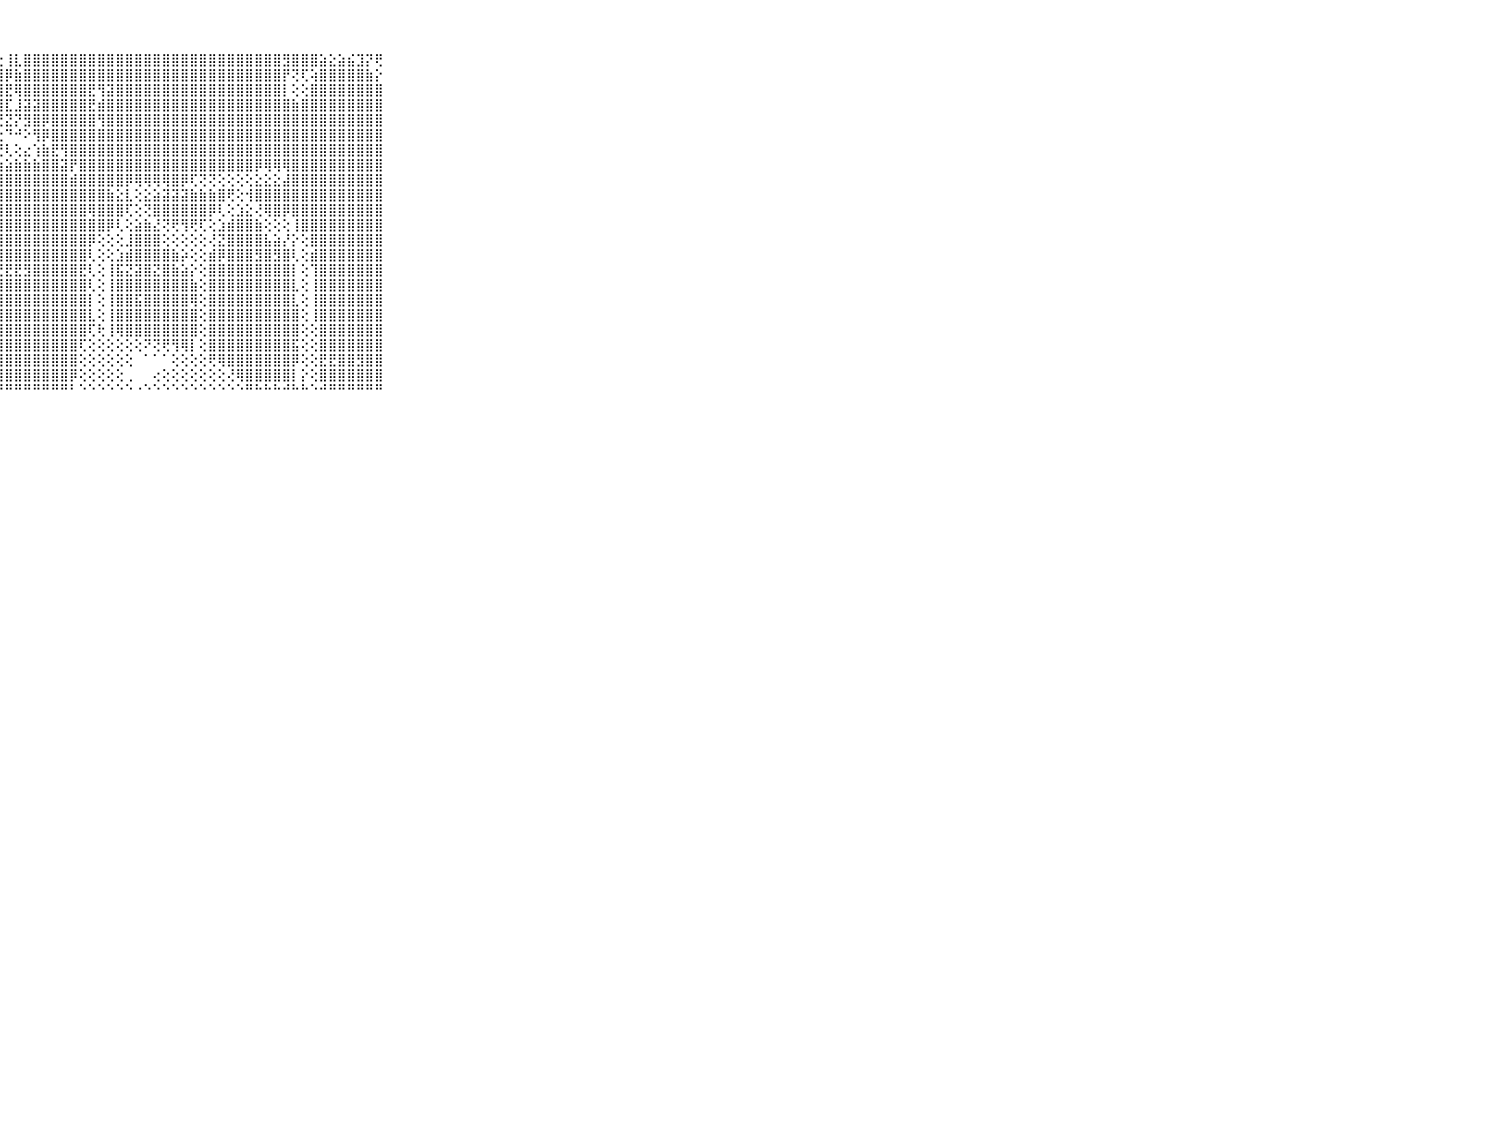

⠀⠀⠀⠀⠀⠀⠀⠀⠀⠀⠀⠀⠀⠀⠀⠀⠀⠀⠀⠀⠁⠙⣿⣿⣿⡿⢕⢕⢸⣇⣿⣿⣿⣿⣿⣿⣿⣿⣿⣿⣿⣿⣿⣿⣿⣿⣿⣿⣿⣿⣿⣿⣿⣿⣿⣿⣿⣿⣻⣿⣿⣿⣵⣕⣵⣮⣹⡝⢟⠀⠀⠀⠀⠀⠀⠀⠀⠀⠀⠀⠀
⠀⠀⠀⠀⠀⠀⠀⠀⠀⠀⠀⠀⠀⠀⠀⠀⠀⠀⠀⠀⠀⢠⣜⢟⢏⢕⢕⣾⡿⣷⣿⣿⣿⣿⣿⣿⣿⣿⣿⣿⣿⣿⣿⣿⣿⣿⣿⣿⣿⣿⣿⣿⣿⣿⣿⣿⣿⣿⡟⢝⢏⢵⣿⣿⣿⣿⣿⣷⡕⠀⠀⠀⠀⠀⠀⠀⠀⠀⠀⠀⠀
⠀⠀⠀⠀⠀⠀⠀⠀⠀⠀⠀⠀⠀⠀⠀⠀⠀⠀⠀⢀⢕⣸⣿⣷⣱⣳⣿⣿⣟⢿⣿⣿⣿⣿⣿⣿⣿⣟⢻⣽⣿⣿⣿⣿⣿⣿⣿⣿⣿⣿⣿⣿⣿⣿⣿⣿⣿⣿⡇⢕⢕⣿⣿⣿⣿⣿⣿⣿⣿⠀⠀⠀⠀⠀⠀⠀⠀⠀⠀⠀⠀
⠀⠀⠀⠀⠀⠀⠀⠀⠀⠀⠀⠀⠀⠀⠀⠀⠀⠀⠀⢕⢜⣿⣿⢟⢝⢿⣿⣿⣏⣸⣽⣽⣿⣿⣿⣿⣿⣟⣾⣿⣿⣿⣿⣿⣿⣿⣿⣿⣿⣿⣿⣿⣿⣿⣿⣿⣿⣿⣿⣷⣿⣿⣿⣿⣿⣿⣿⣿⣿⠀⠀⠀⠀⠀⠀⠀⠀⠀⠀⠀⠀
⠀⠀⠀⠀⠀⠀⠀⠀⠀⠀⠀⠀⠀⠀⠀⠀⠀⠀⠀⢕⢕⢿⢇⠑⠑⢕⢝⢝⣝⡝⣻⣿⡿⣿⣿⣿⣿⣿⢻⣿⣿⣿⣿⣿⣿⣿⣿⣿⣿⣿⣿⣿⣿⣿⣿⣿⣿⣿⣿⣿⣿⣿⣿⣿⣿⣿⣿⣿⣿⠀⠀⠀⠀⠀⠀⠀⠀⠀⠀⠀⠀
⠀⠀⠀⠀⠀⠀⠀⠀⠀⠀⠀⠀⠀⠀⠀⠀⠀⠀⠀⢅⠅⠑⢁⢕⢔⢱⢕⢕⠙⠚⠕⢻⡿⣿⣿⣿⣿⣿⣿⣿⣿⣿⣿⣿⣿⣿⣿⣿⣿⣿⣿⣿⣿⣿⣿⣿⣿⣿⣿⣿⣿⣿⣿⣿⣿⣿⣿⣿⣿⠀⠀⠀⠀⠀⠀⠀⠀⠀⠀⠀⠀
⠀⠀⠀⠀⠀⠀⠀⠀⠀⠀⠀⠀⠀⠀⠀⠀⠀⠀⢀⢀⢀⢄⢁⢕⢔⢄⢜⢜⢇⢕⣔⢱⣷⣟⢻⣿⣿⣿⣿⣿⣿⣿⣿⣿⣿⣿⣿⣿⣿⣿⣿⣿⣿⣿⣿⣿⣿⣿⣿⣿⣿⣿⣿⣿⣿⣿⣿⣿⣿⠀⠀⠀⠀⠀⠀⠀⠀⠀⠀⠀⠀
⠀⠀⠀⠀⠀⠀⠀⠀⠀⠀⠀⠀⠀⠀⢀⠀⠀⠀⢕⢕⢕⢕⢕⣕⣱⣵⣵⣵⣵⣷⣷⣷⣿⣿⣽⡟⣿⣿⣿⣿⣿⣿⣿⣿⣿⣿⣿⣿⣿⣿⣿⣿⣿⣿⣿⡿⢿⢿⢿⣿⣿⣿⣿⣿⣿⣿⣿⣿⣿⠀⠀⠀⠀⠀⠀⠀⠀⠀⠀⠀⠀
⠀⠀⠀⠀⠀⠀⠀⠀⠀⠀⠀⢄⠀⠀⢕⠀⠁⠀⢕⢕⢕⢕⣾⣿⣿⣿⣿⣿⣿⣿⣿⣿⣿⣿⣿⣾⣿⣿⣿⣿⣿⡿⢿⢿⢿⢿⣿⡿⢏⢝⢝⢕⢕⢕⢕⣕⣕⣕⣼⣿⣿⣿⣿⣿⣿⣿⣿⣿⣿⠀⠀⠀⠀⠀⠀⠀⠀⠀⠀⠀⠀
⠀⠀⠀⠀⠀⠀⠀⠀⠀⠀⠀⢕⠀⠀⢕⢔⢔⢕⢕⢕⢕⢸⣿⣿⣿⣿⣿⣿⣿⣿⣿⣿⣿⣿⣿⣿⣿⣿⣿⣷⣕⣇⢕⣕⣵⣽⣽⣽⣷⣷⣷⣿⢟⢕⢺⣿⣿⣿⣿⣿⣿⣿⣿⣿⣿⣿⣿⣿⣿⠀⠀⠀⠀⠀⠀⠀⠀⠀⠀⠀⠀
⠀⠀⠀⠀⠀⠀⠀⠀⠀⠀⠀⢕⠀⠀⢀⢅⢕⢕⢕⢕⢕⢸⣿⣿⣿⣿⣿⣿⣿⣿⣿⣿⣿⣿⣿⣿⣿⢿⣿⣿⣿⢏⢕⢝⣿⣿⣿⣿⣿⣿⡿⢇⢕⣱⣕⢜⢿⣿⡿⣿⣿⣿⣿⣿⣿⣿⣿⣿⣿⠀⠀⠀⠀⠀⠀⠀⠀⠀⠀⠀⠀
⠀⠀⠀⠀⠀⠀⠀⠀⠀⠀⠀⢕⠀⠀⢕⢕⢕⢑⢕⢱⣼⣼⣿⣿⣿⣿⣿⣿⣿⣿⣿⣿⣿⣿⣿⣿⣿⣿⣿⡿⢇⢕⣵⣷⣜⢝⢟⢻⢟⢏⢕⣱⣾⣿⣿⣷⢕⢕⢕⢸⣿⣿⣿⣿⣿⣿⣿⣿⣿⠀⠀⠀⠀⠀⠀⠀⠀⠀⠀⠀⠀
⠀⠀⠀⠀⠀⠀⠀⠀⠀⠀⠀⢕⠀⠀⢕⢕⢕⢑⢕⢸⣿⣿⣿⣿⣿⣿⣿⣿⣿⣿⣿⣿⣿⣿⣿⣿⣿⡿⢕⢕⢕⣸⣿⣿⣿⢕⢕⢕⢕⢕⢜⣝⣿⣿⣿⣿⣧⣵⡜⡕⢕⣿⣿⣿⣿⣿⣿⣿⣿⠀⠀⠀⠀⠀⠀⠀⠀⠀⠀⠀⠀
⠀⠀⠀⠀⠀⠀⠀⠀⠀⠀⠀⠁⠀⢕⢕⢕⠕⠑⢕⢜⣷⣿⣿⣿⣿⣿⣿⣿⣿⣿⣿⣿⣿⣿⣿⣿⣿⢇⢕⢕⣱⣾⣿⣿⣿⣿⣷⡵⢕⢕⣾⡿⣿⣿⣿⣻⣿⣻⣿⢇⢕⣾⣿⣿⣿⣿⣿⣿⣿⠀⠀⠀⠀⠀⠀⠀⠀⠀⠀⠀⠀
⠀⠀⠀⠀⠀⠀⠀⠀⠀⠀⠀⠀⠀⢕⢕⢕⢄⢄⢕⢕⣽⣻⣿⣿⣿⣿⣿⣟⣟⣟⣻⣿⣿⣿⣿⣿⣟⢇⢕⢸⣯⣝⣽⣿⣝⣿⣷⣵⡕⢕⣿⣿⣿⣿⣿⣿⣿⣿⣿⡇⢕⢹⣿⣿⣿⣿⣿⣿⣿⠀⠀⠀⠀⠀⠀⠀⠀⠀⠀⠀⠀
⠀⠀⠀⠀⠀⠀⠀⠀⠀⠀⠀⠀⠀⢕⢕⢕⢕⢕⢕⢕⣿⣿⣿⣿⣿⣿⣿⣿⣿⣿⣿⣿⣿⣿⣿⣿⣿⢇⢕⢸⣿⣿⣿⣿⣿⣿⣿⣿⣷⢕⣿⣿⣿⣿⣿⣿⣿⣿⣿⣇⢕⢸⣿⣿⣿⣿⣿⣿⣿⠀⠀⠀⠀⠀⠀⠀⠀⠀⠀⠀⠀
⠀⠀⠀⠀⠀⠀⠀⠀⠀⠀⠀⠀⠀⢕⢕⢕⢕⢕⢕⢜⢹⣽⢼⣯⣽⣿⣿⣿⣿⣿⣿⣿⣿⣿⣿⣿⣿⡇⢕⢸⣿⣿⣯⣿⣿⣿⣿⣿⢿⢕⣿⣿⣿⣿⣿⣿⣿⣿⣿⣇⢕⢸⣿⣿⣿⣿⣿⣿⣿⠀⠀⠀⠀⠀⠀⠀⠀⠀⠀⠀⠀
⠀⠀⠀⠀⠀⠀⠀⠀⠀⠀⠀⠀⠀⢕⢕⢕⢕⢕⢕⢕⢸⣿⣿⣿⣿⣿⣿⣿⣿⣿⣿⣿⣿⣿⣿⣿⣿⣇⢕⢸⣿⣿⣿⣿⣿⣿⣿⣿⣿⢕⣿⣿⣿⣿⣿⣿⣿⣿⣿⣿⢕⢸⣿⣿⣿⣿⣿⣿⣿⠀⠀⠀⠀⠀⠀⠀⠀⠀⠀⠀⠀
⠀⠀⠀⠀⠀⠀⠀⠀⠀⠀⠀⠀⠀⢕⢕⢕⢕⢕⢕⢕⢸⣿⣿⣿⣿⣿⣿⣿⣿⣿⣿⣿⣿⣿⣿⣿⣿⢏⢗⢸⢿⣿⣿⣿⣿⣿⣿⣿⣿⢕⣿⣿⣿⣿⣿⣿⣿⣿⣿⣿⢕⢕⣿⣿⣿⣿⣿⣿⣿⠀⠀⠀⠀⠀⠀⠀⠀⠀⠀⠀⠀
⠀⠀⠀⠀⠀⠀⠀⠀⠀⠀⠀⠀⠀⢕⢕⢕⢕⠕⠑⠑⠁⢸⣿⣿⣿⣿⣿⣿⣿⣿⣿⣿⣿⣿⣿⣿⢏⢕⢕⢕⢕⢕⢕⠝⢝⢟⢻⢿⡇⢕⣿⣿⣿⣿⣿⣿⣿⣿⣿⣯⢕⢕⣿⣿⣿⣿⣿⣿⣿⠀⠀⠀⠀⠀⠀⠀⠀⠀⠀⠀⠀
⠀⠀⠀⠀⠀⠀⠀⠀⠀⠀⠀⠀⢄⠕⠑⠁⠀⠀⠀⠀⠀⢾⣿⣿⣿⣿⣿⣿⣿⣿⣿⣿⣿⣿⣿⣿⢕⢕⢕⢕⢕⢕⠀⠁⠁⠁⢕⢕⢕⢕⢟⢿⣿⣿⣿⣿⣿⣿⣿⡿⢕⢕⣟⣟⣿⣿⣻⣿⣿⠀⠀⠀⠀⠀⠀⠀⠀⠀⠀⠀⠀
⠀⠀⠀⠀⠀⠀⠀⠀⠀⠀⠀⠀⠀⠀⠀⠀⠀⠀⠀⢀⠀⠑⣻⣿⣿⣿⣿⣿⣿⣿⣿⣿⣿⣿⣿⡿⢕⢕⢕⢕⢕⢀⠀⠀⢔⢕⢕⢕⢕⢕⢕⢕⢜⢿⣿⣿⣿⣿⣿⡇⡕⢕⣿⣿⣿⣿⣿⣿⣿⠀⠀⠀⠀⠀⠀⠀⠀⠀⠀⠀⠀
⠀⠀⠀⠀⠀⠀⠀⠀⠀⠀⠀⠀⠀⠀⠀⠀⠀⠑⠑⠑⠀⠀⠛⠛⠛⠛⠛⠛⠛⠛⠛⠛⠛⠛⠛⠃⠑⠑⠑⠑⠑⠑⠐⠑⠑⠑⠑⠑⠑⠑⠑⠑⠑⠑⠛⠓⠓⠓⠚⠓⠓⠑⠚⠛⠛⠛⠛⠛⠛⠀⠀⠀⠀⠀⠀⠀⠀⠀⠀⠀⠀